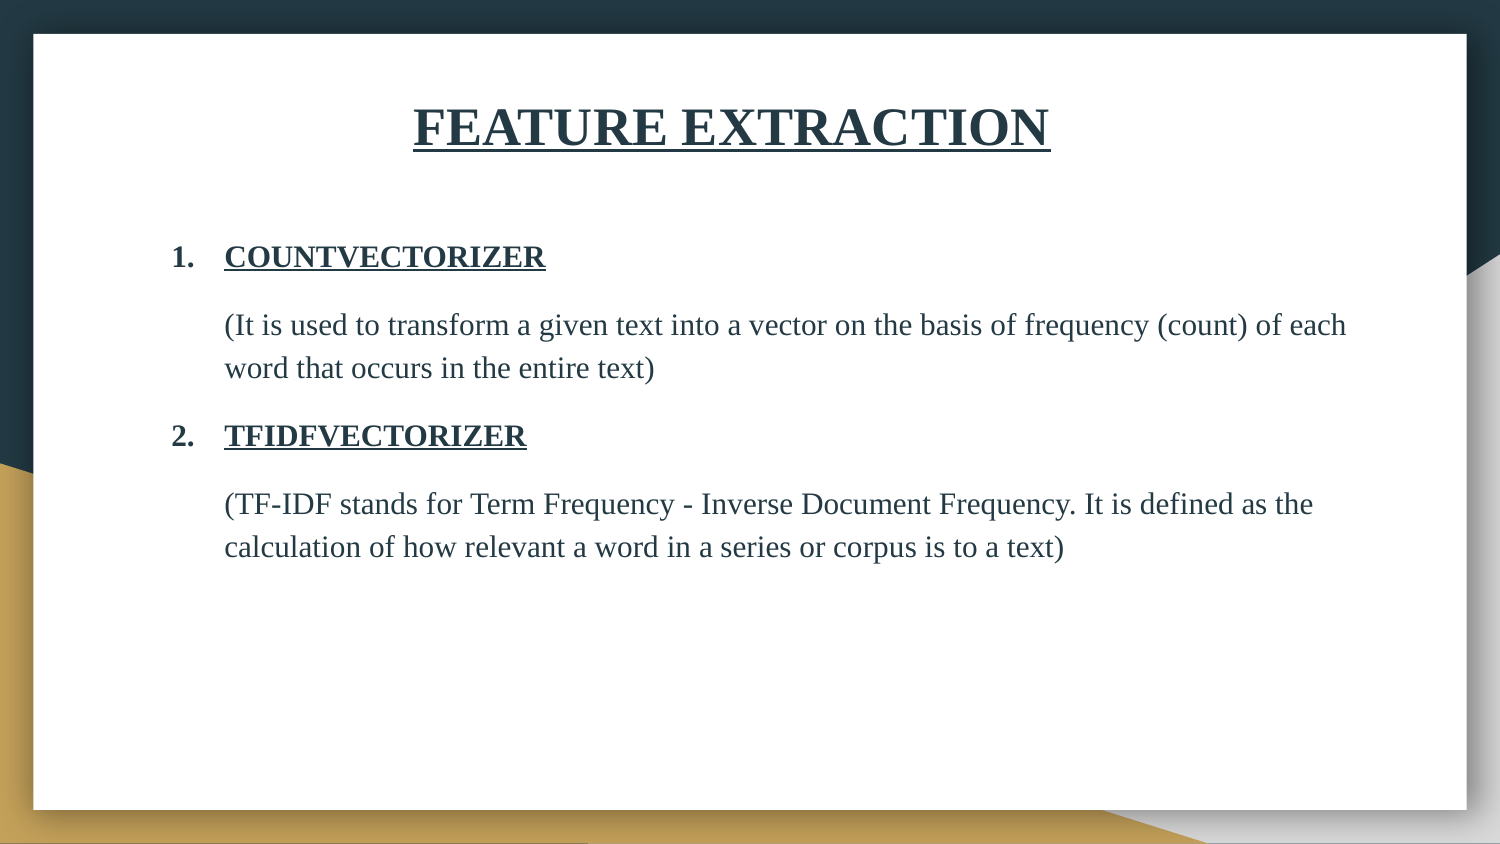

# FEATURE EXTRACTION
COUNTVECTORIZER
(It is used to transform a given text into a vector on the basis of frequency (count) of each word that occurs in the entire text)
TFIDFVECTORIZER
(TF-IDF stands for Term Frequency - Inverse Document Frequency. It is defined as the calculation of how relevant a word in a series or corpus is to a text)